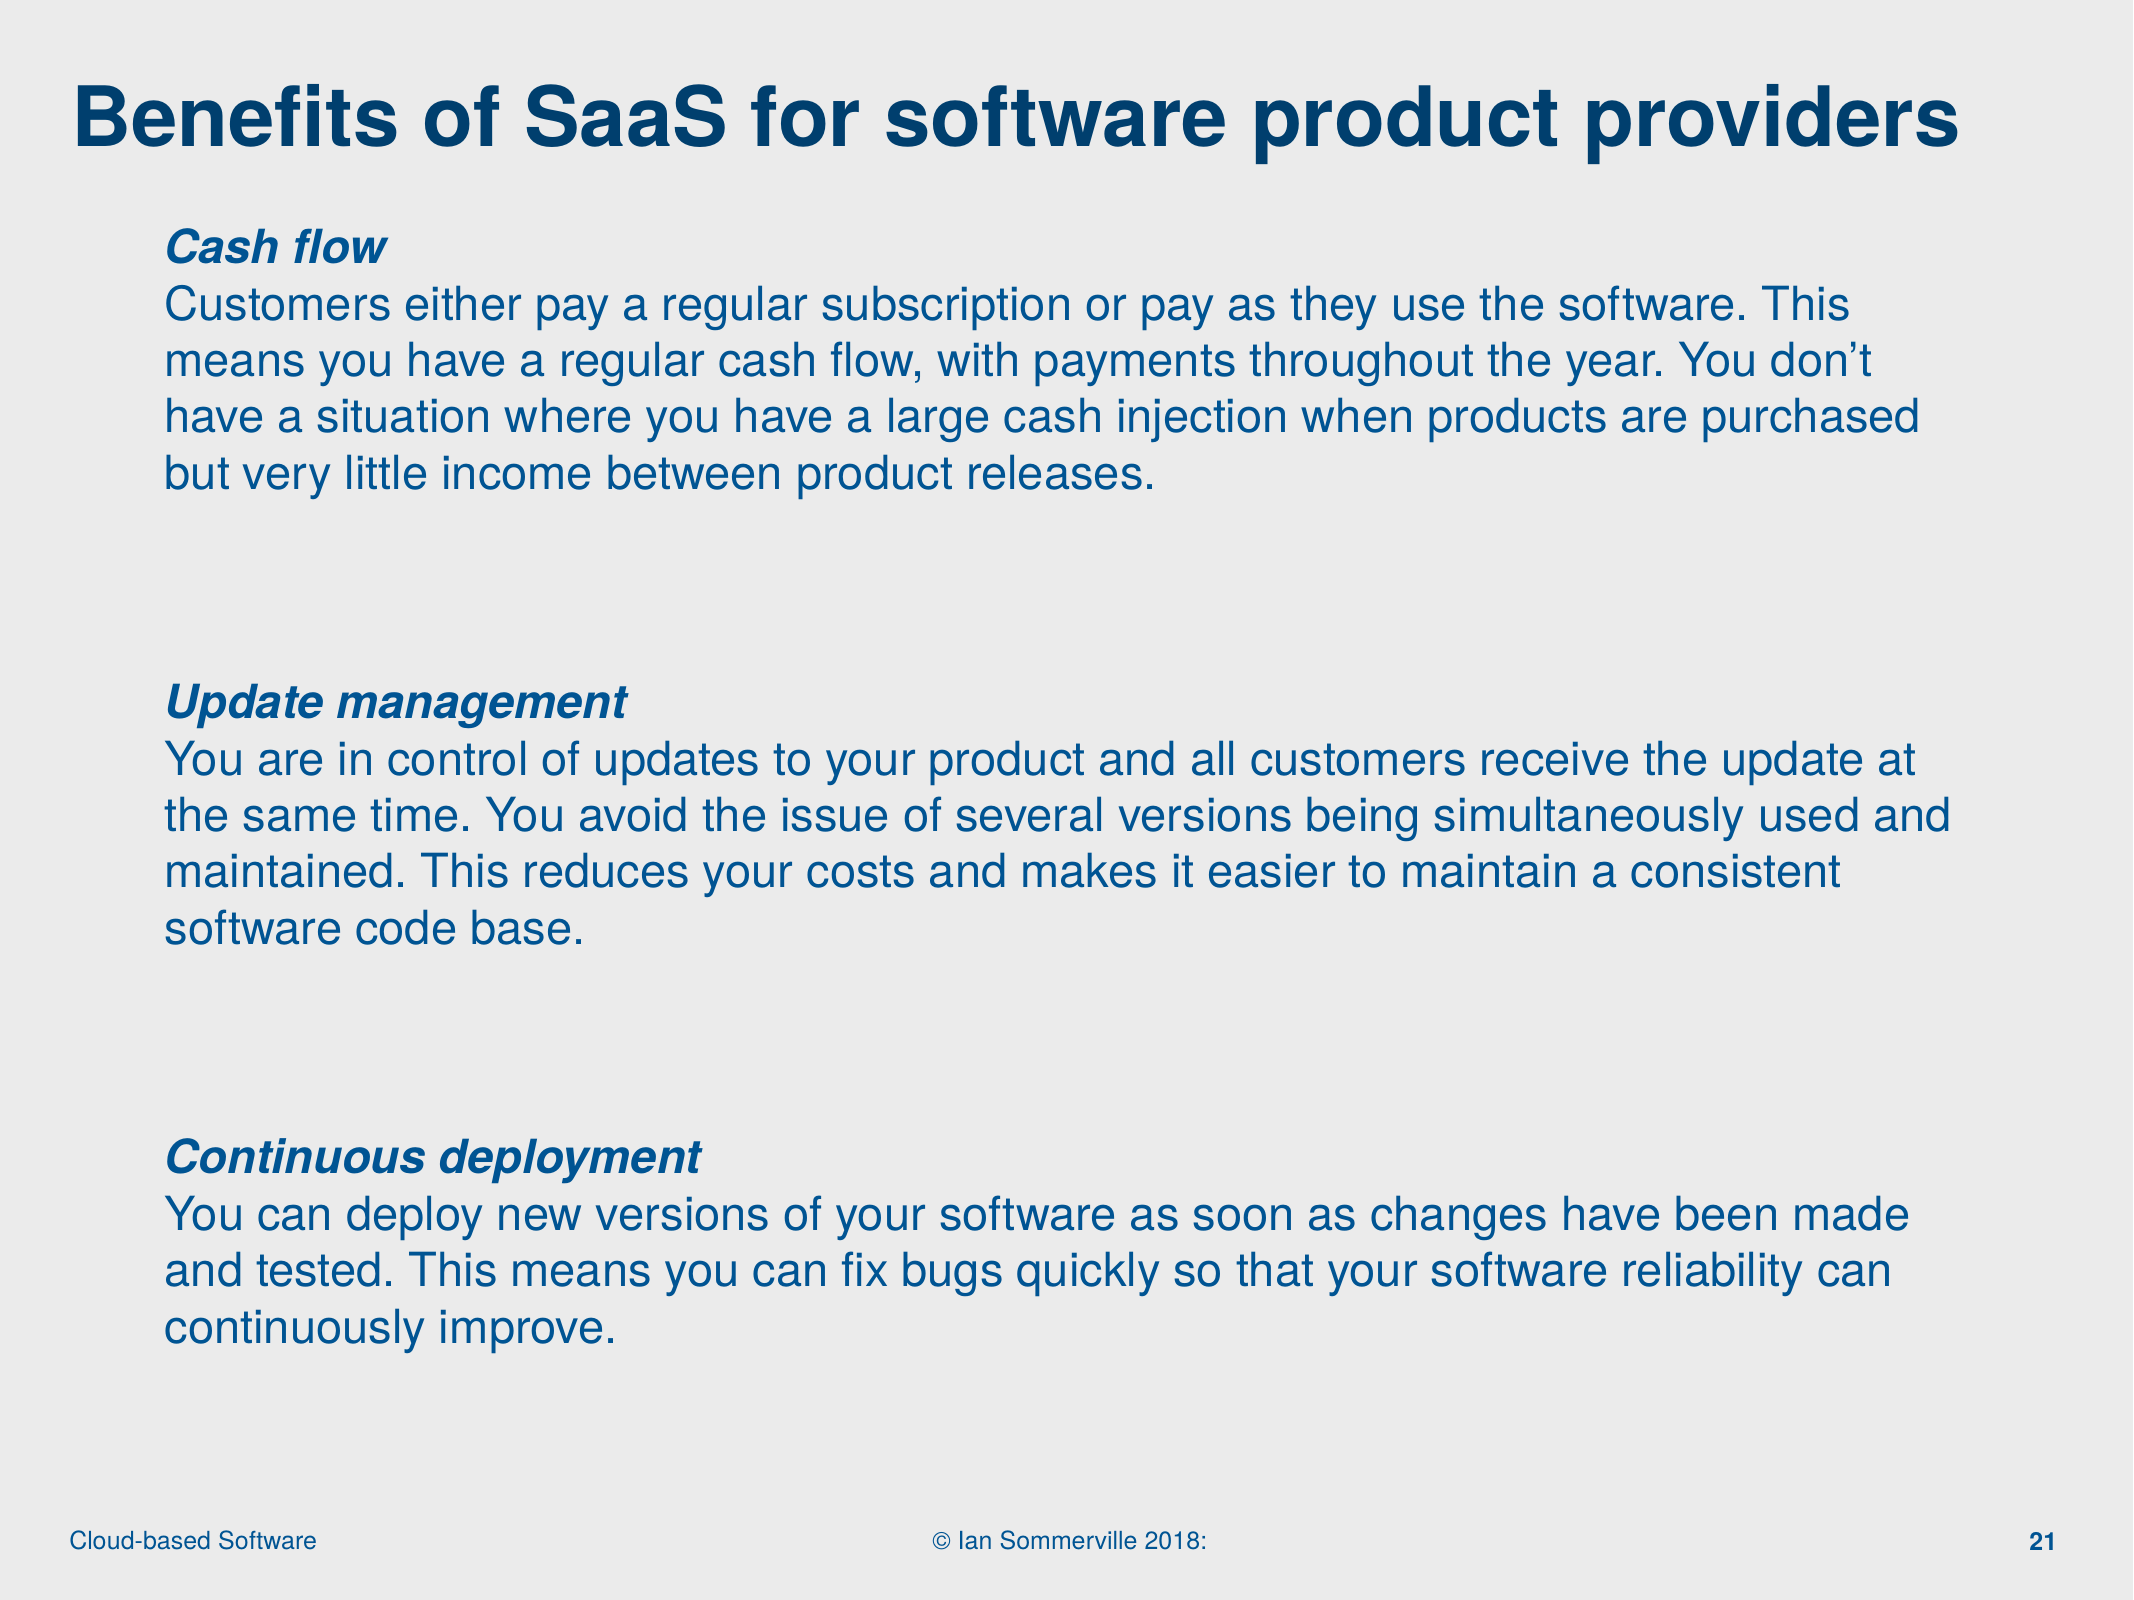

# Benefits of SaaS for software product providers
Cash flow
Customers either pay a regular subscription or pay as they use the software. This means you have a regular cash flow, with payments throughout the year. You don’t have a situation where you have a large cash injection when products are purchased but very little income between product releases.

Update management
You are in control of updates to your product and all customers receive the update at the same time. You avoid the issue of several versions being simultaneously used and maintained. This reduces your costs and makes it easier to maintain a consistent software code base.

Continuous deployment
You can deploy new versions of your software as soon as changes have been made and tested. This means you can fix bugs quickly so that your software reliability can continuously improve.

21